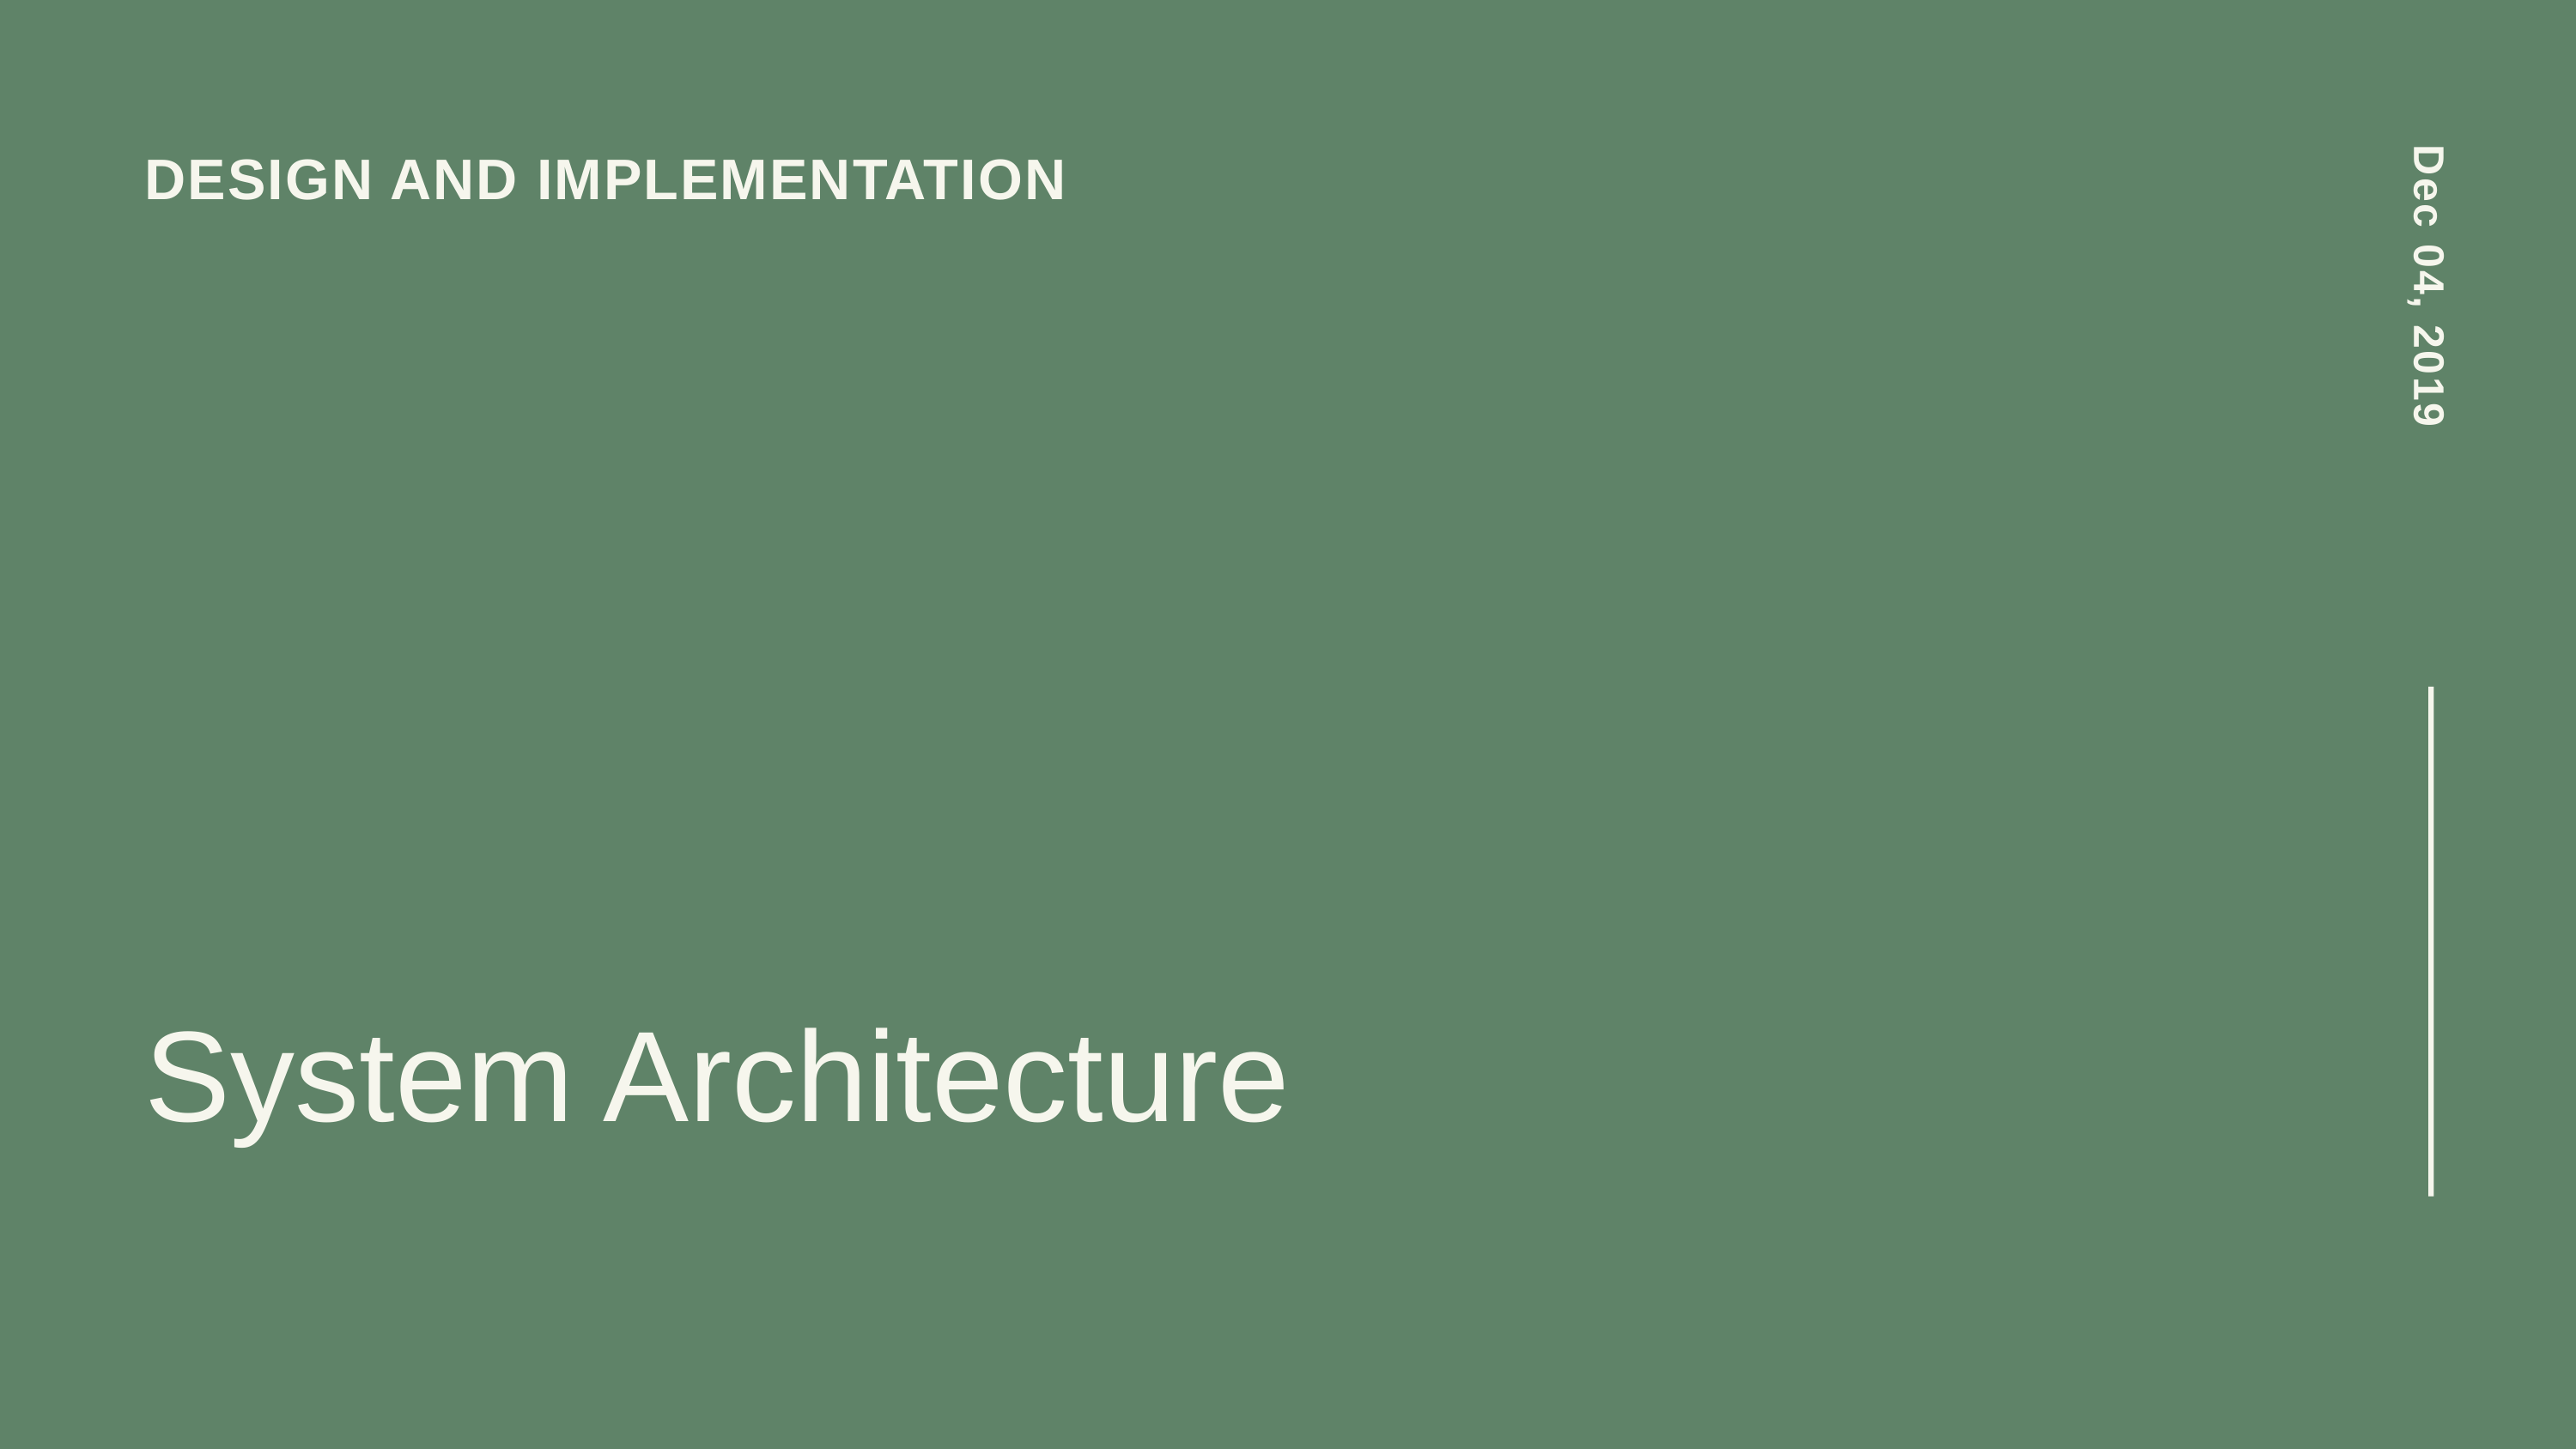

DESIGN AND IMPLEMENTATION
Dec 04, 2019

System Architecture